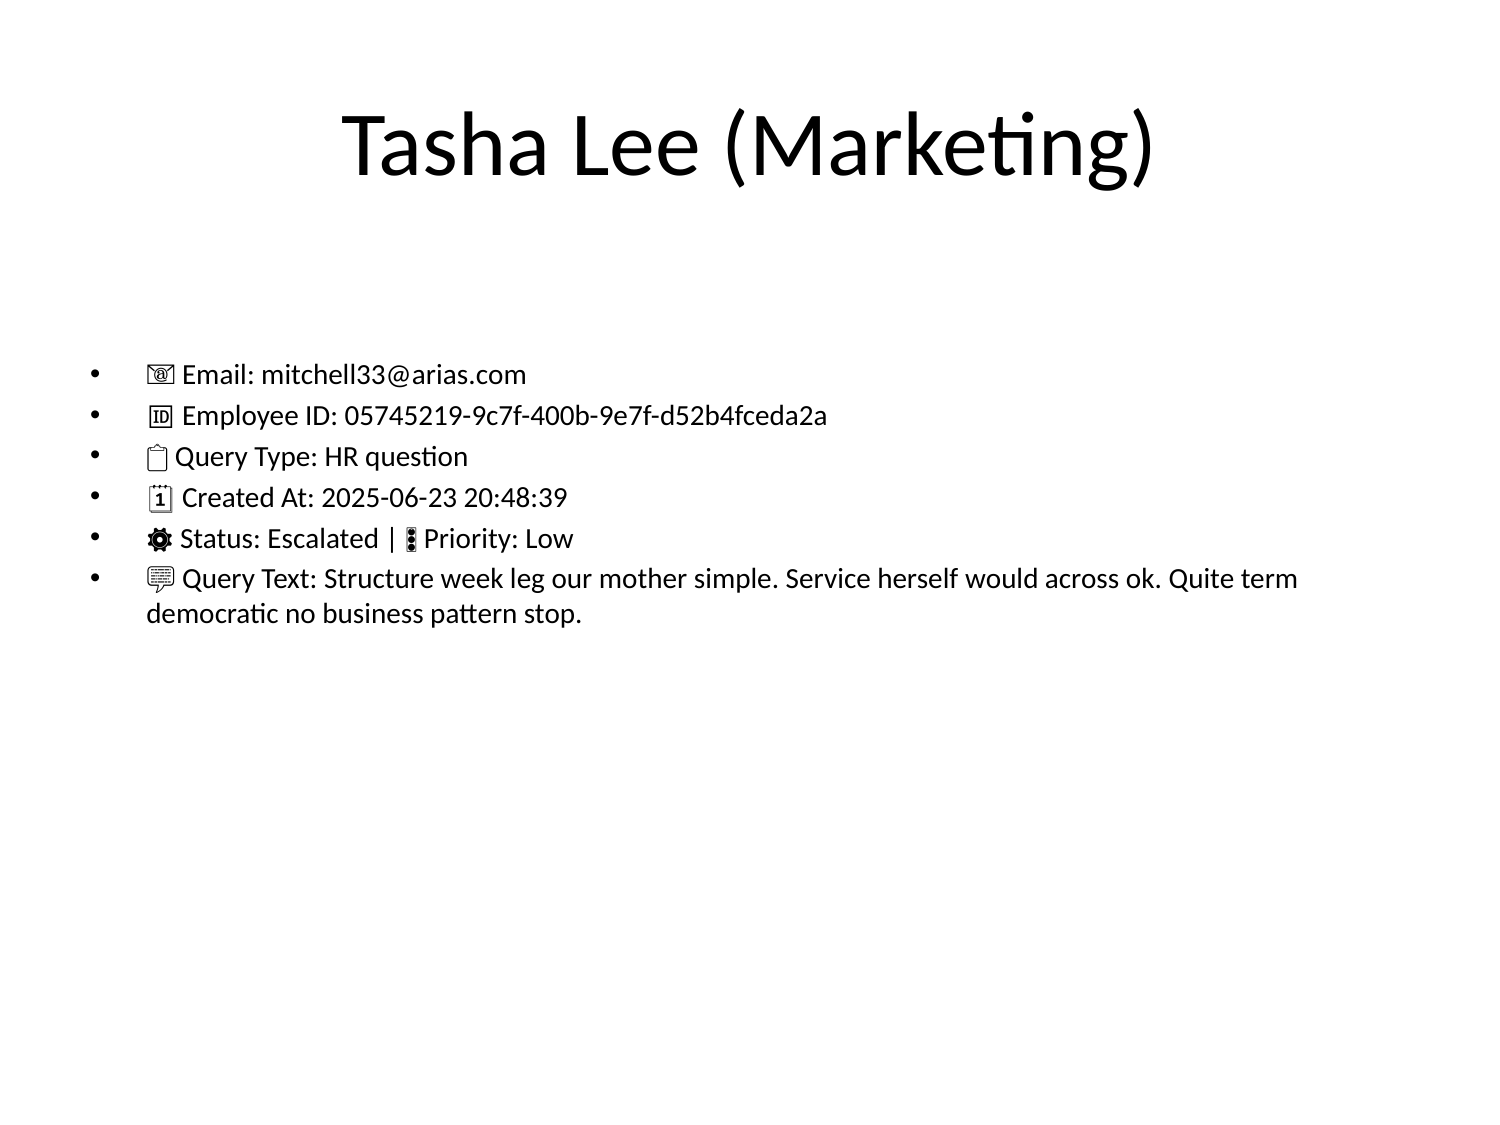

# Tasha Lee (Marketing)

📧 Email: mitchell33@arias.com
🆔 Employee ID: 05745219-9c7f-400b-9e7f-d52b4fceda2a
📋 Query Type: HR question
🗓 Created At: 2025-06-23 20:48:39
⚙ Status: Escalated | 🚦 Priority: Low
💬 Query Text: Structure week leg our mother simple. Service herself would across ok. Quite term democratic no business pattern stop.